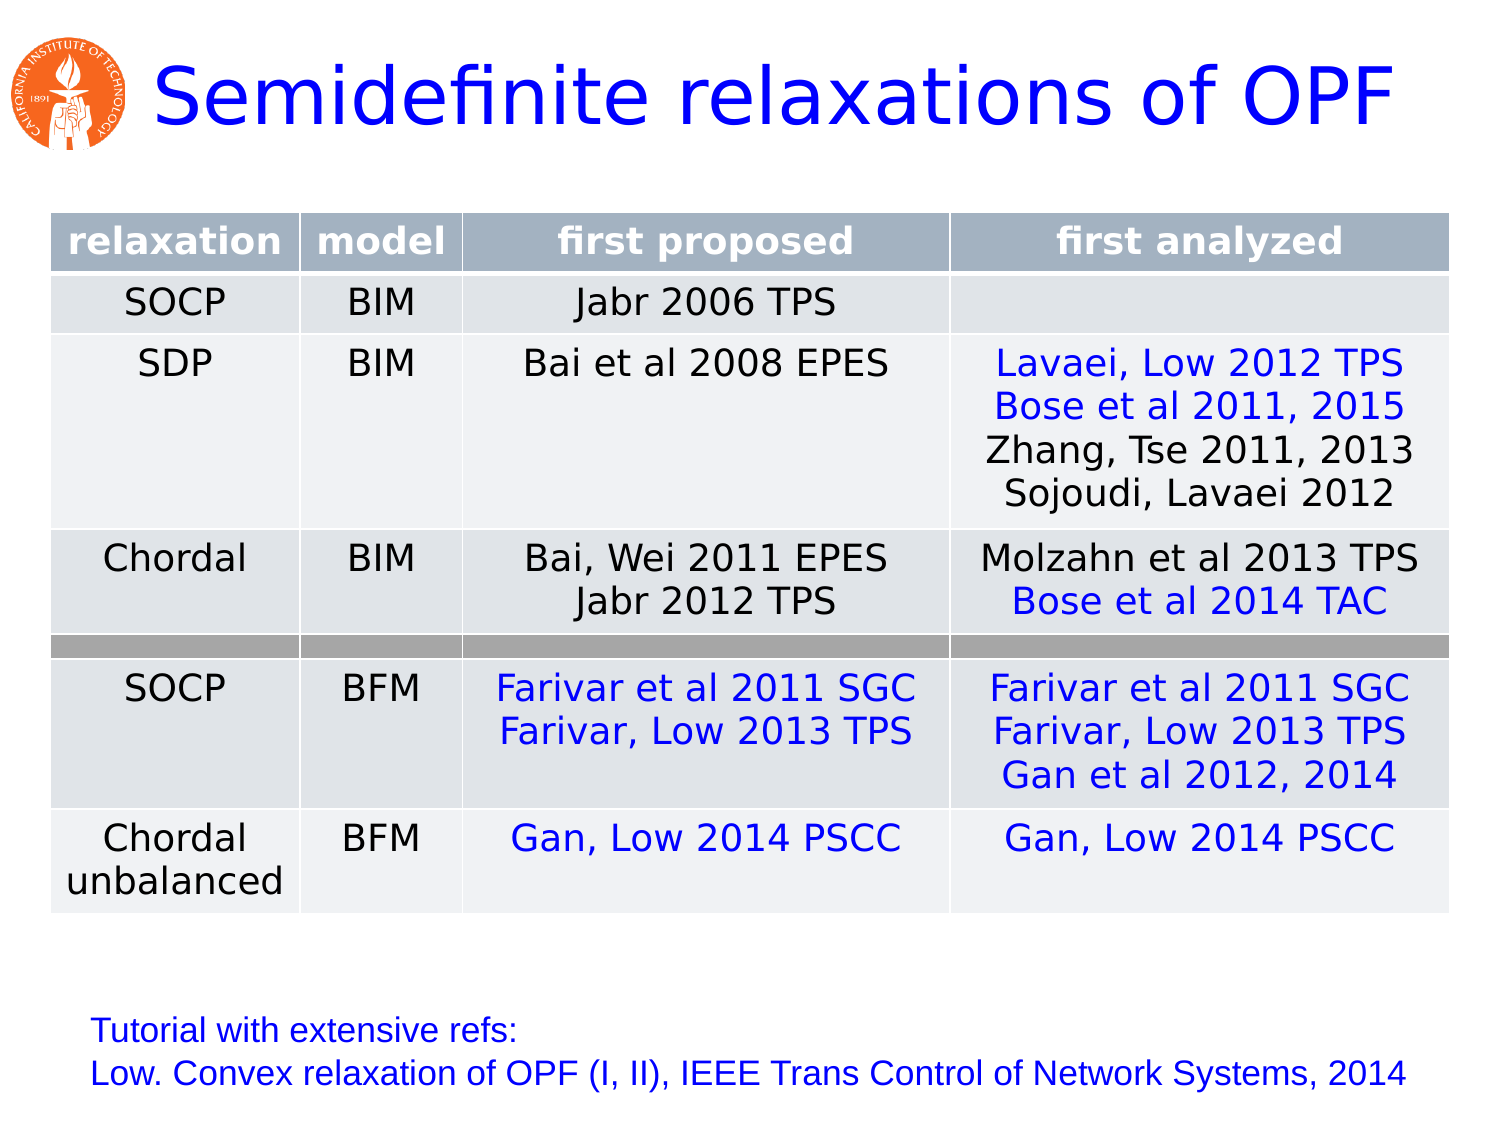

# Semidefinite relaxations of OPF
| relaxation | model | first proposed | first analyzed |
| --- | --- | --- | --- |
| SOCP | BIM | Jabr 2006 TPS |  |
| SDP | BIM | Bai et al 2008 EPES | Lavaei, Low 2012 TPS Bose et al 2011, 2015 Zhang, Tse 2011, 2013 Sojoudi, Lavaei 2012 |
| Chordal | BIM | Bai, Wei 2011 EPES Jabr 2012 TPS | Molzahn et al 2013 TPS Bose et al 2014 TAC |
|  |  |  |  |
| SOCP | BFM | Farivar et al 2011 SGC Farivar, Low 2013 TPS | Farivar et al 2011 SGC Farivar, Low 2013 TPS Gan et al 2012, 2014 |
| Chordal unbalanced | BFM | Gan, Low 2014 PSCC | Gan, Low 2014 PSCC |
Tutorial with extensive refs:
Low. Convex relaxation of OPF (I, II), IEEE Trans Control of Network Systems, 2014